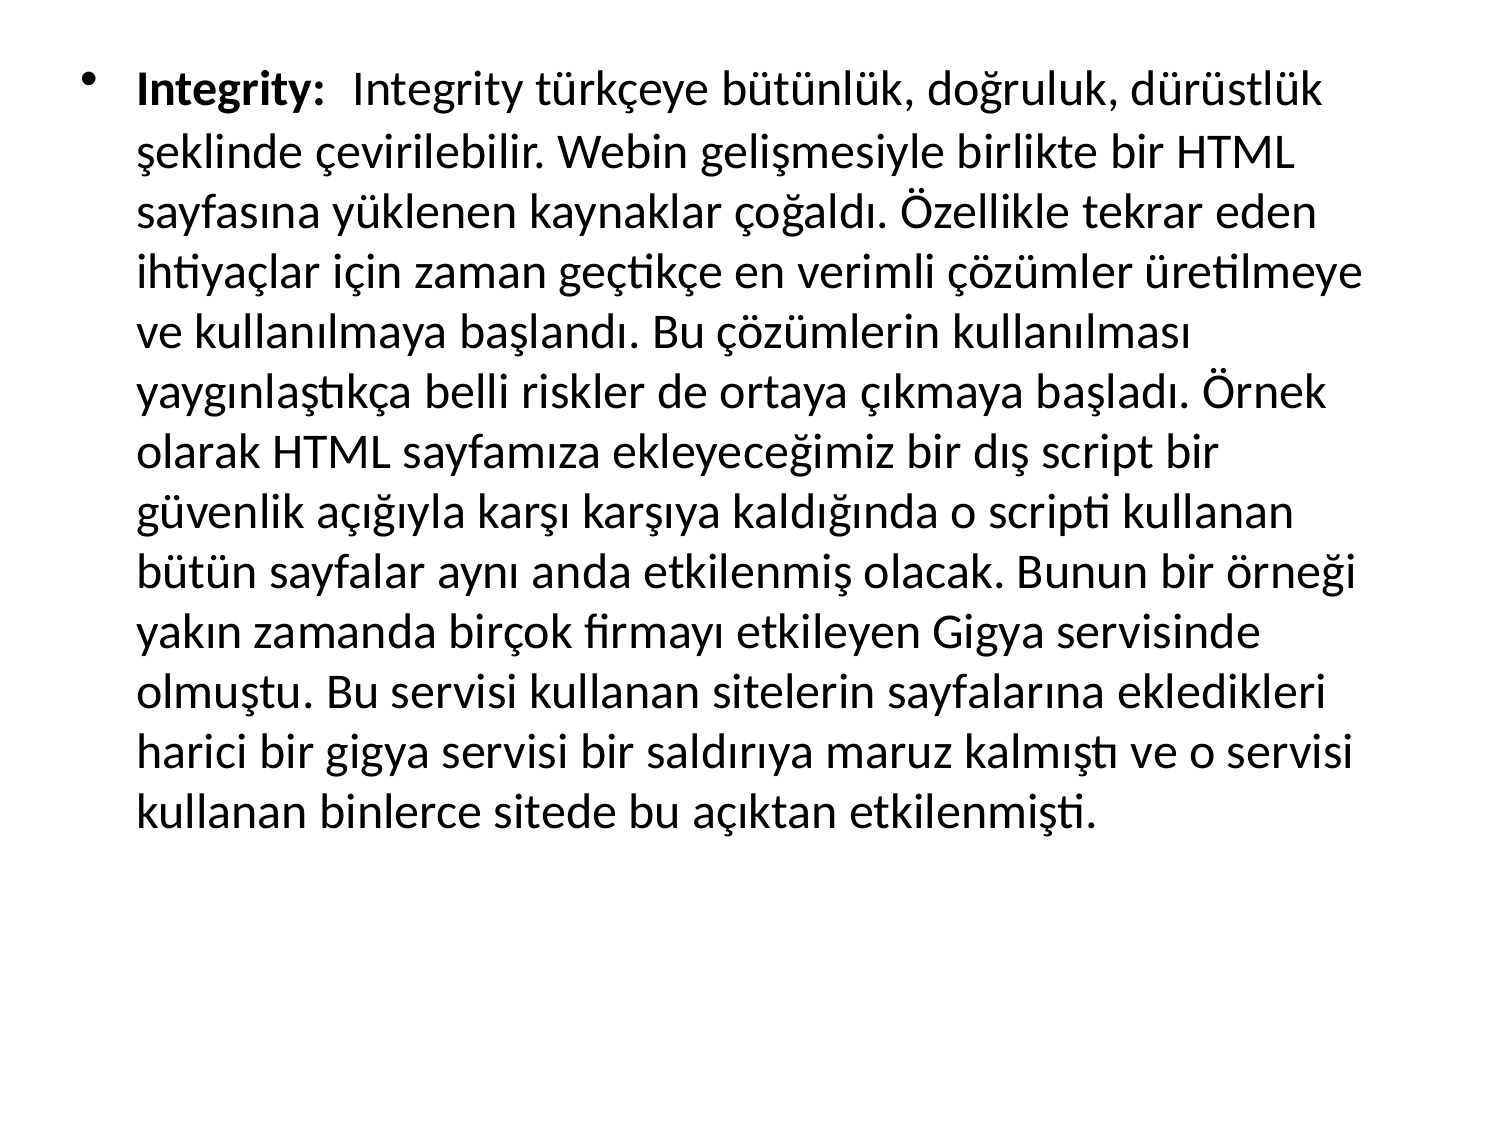

Integrity:  Integrity türkçeye bütünlük, doğruluk, dürüstlük şeklinde çevirilebilir. Webin gelişmesiyle birlikte bir HTML sayfasına yüklenen kaynaklar çoğaldı. Özellikle tekrar eden ihtiyaçlar için zaman geçtikçe en verimli çözümler üretilmeye ve kullanılmaya başlandı. Bu çözümlerin kullanılması yaygınlaştıkça belli riskler de ortaya çıkmaya başladı. Örnek olarak HTML sayfamıza ekleyeceğimiz bir dış script bir güvenlik açığıyla karşı karşıya kaldığında o scripti kullanan bütün sayfalar aynı anda etkilenmiş olacak. Bunun bir örneği yakın zamanda birçok firmayı etkileyen Gigya servisinde olmuştu. Bu servisi kullanan sitelerin sayfalarına ekledikleri harici bir gigya servisi bir saldırıya maruz kalmıştı ve o servisi kullanan binlerce sitede bu açıktan etkilenmişti.